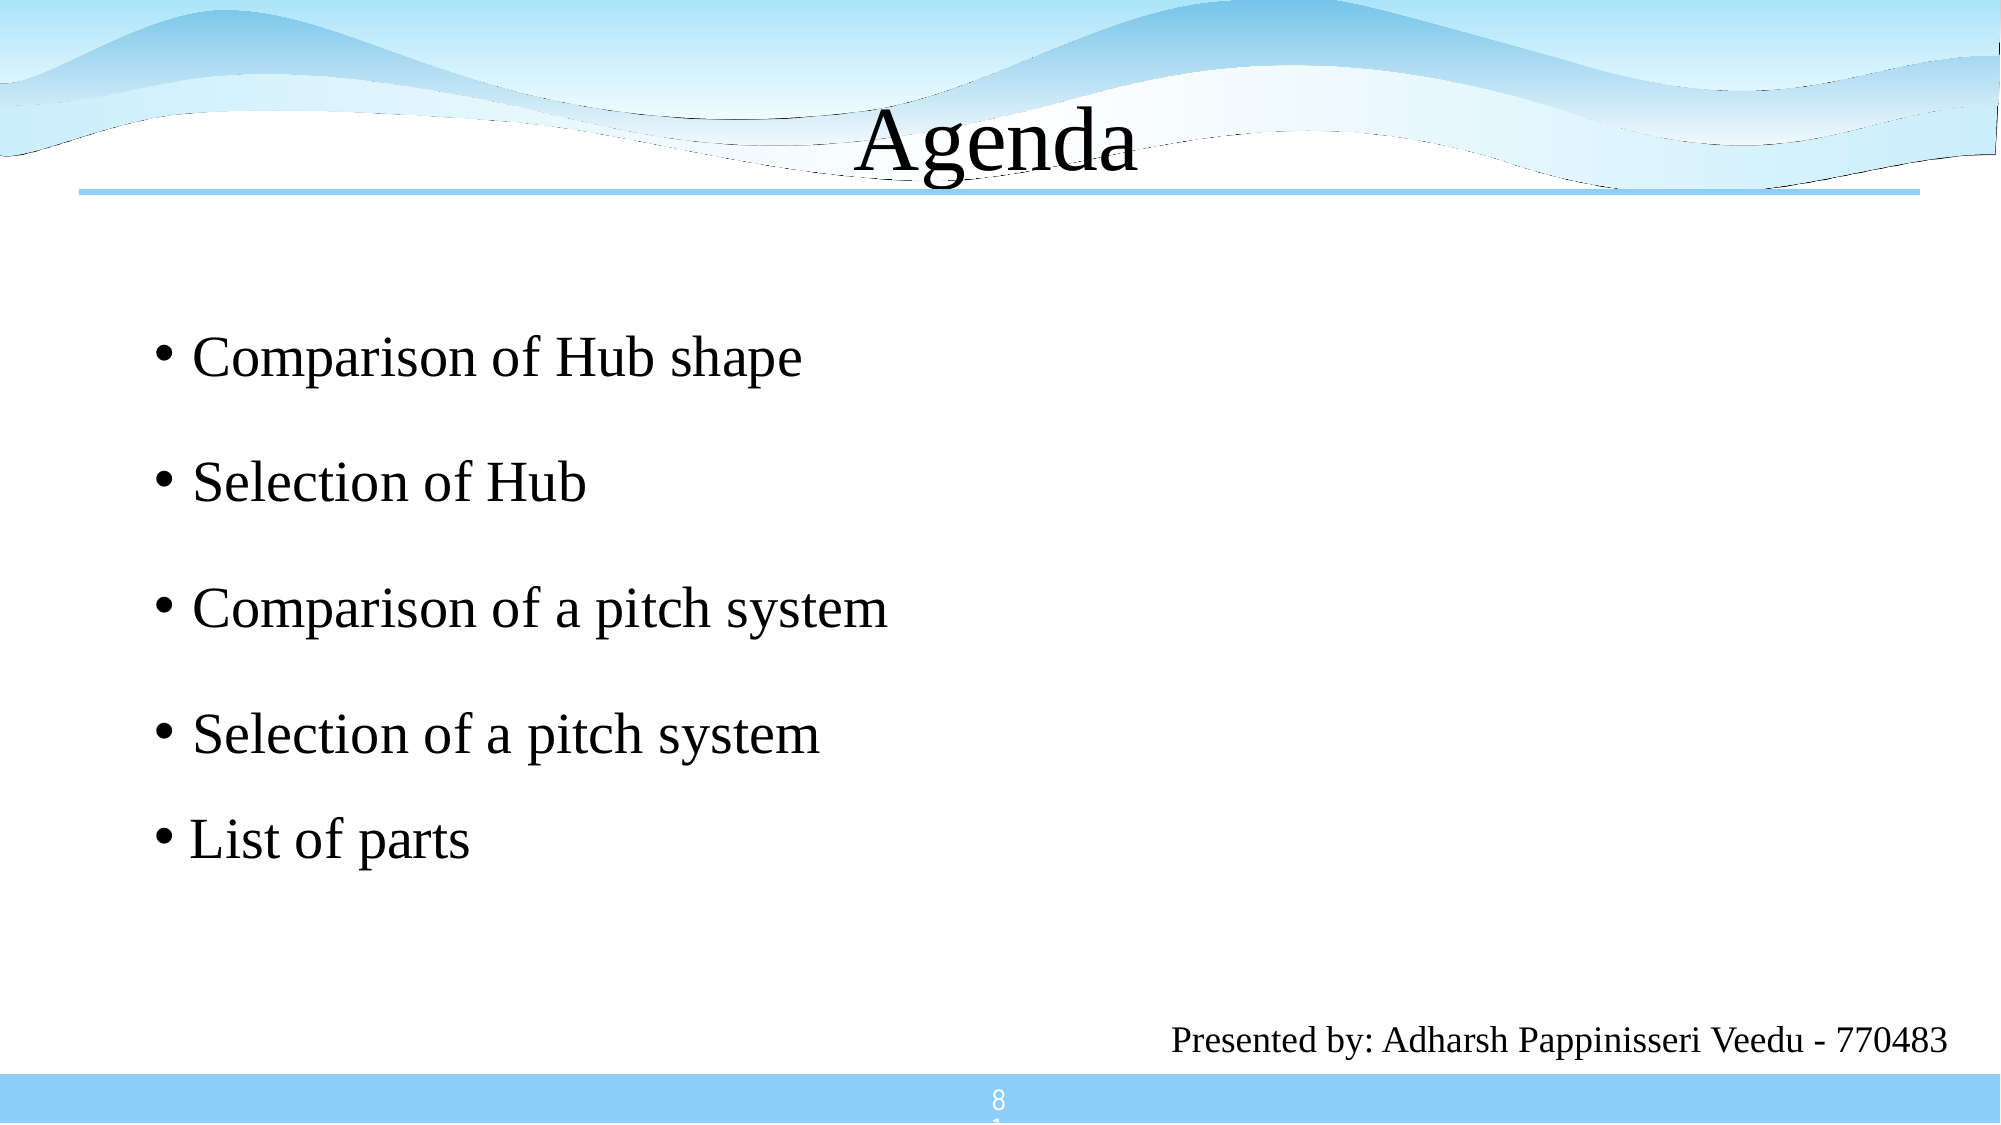

# Agenda
Comparison of Hub shape
Selection of Hub
Comparison of a pitch system
Selection of a pitch system
 List of parts
Presented by: Adharsh Pappinisseri Veedu - 770483
81